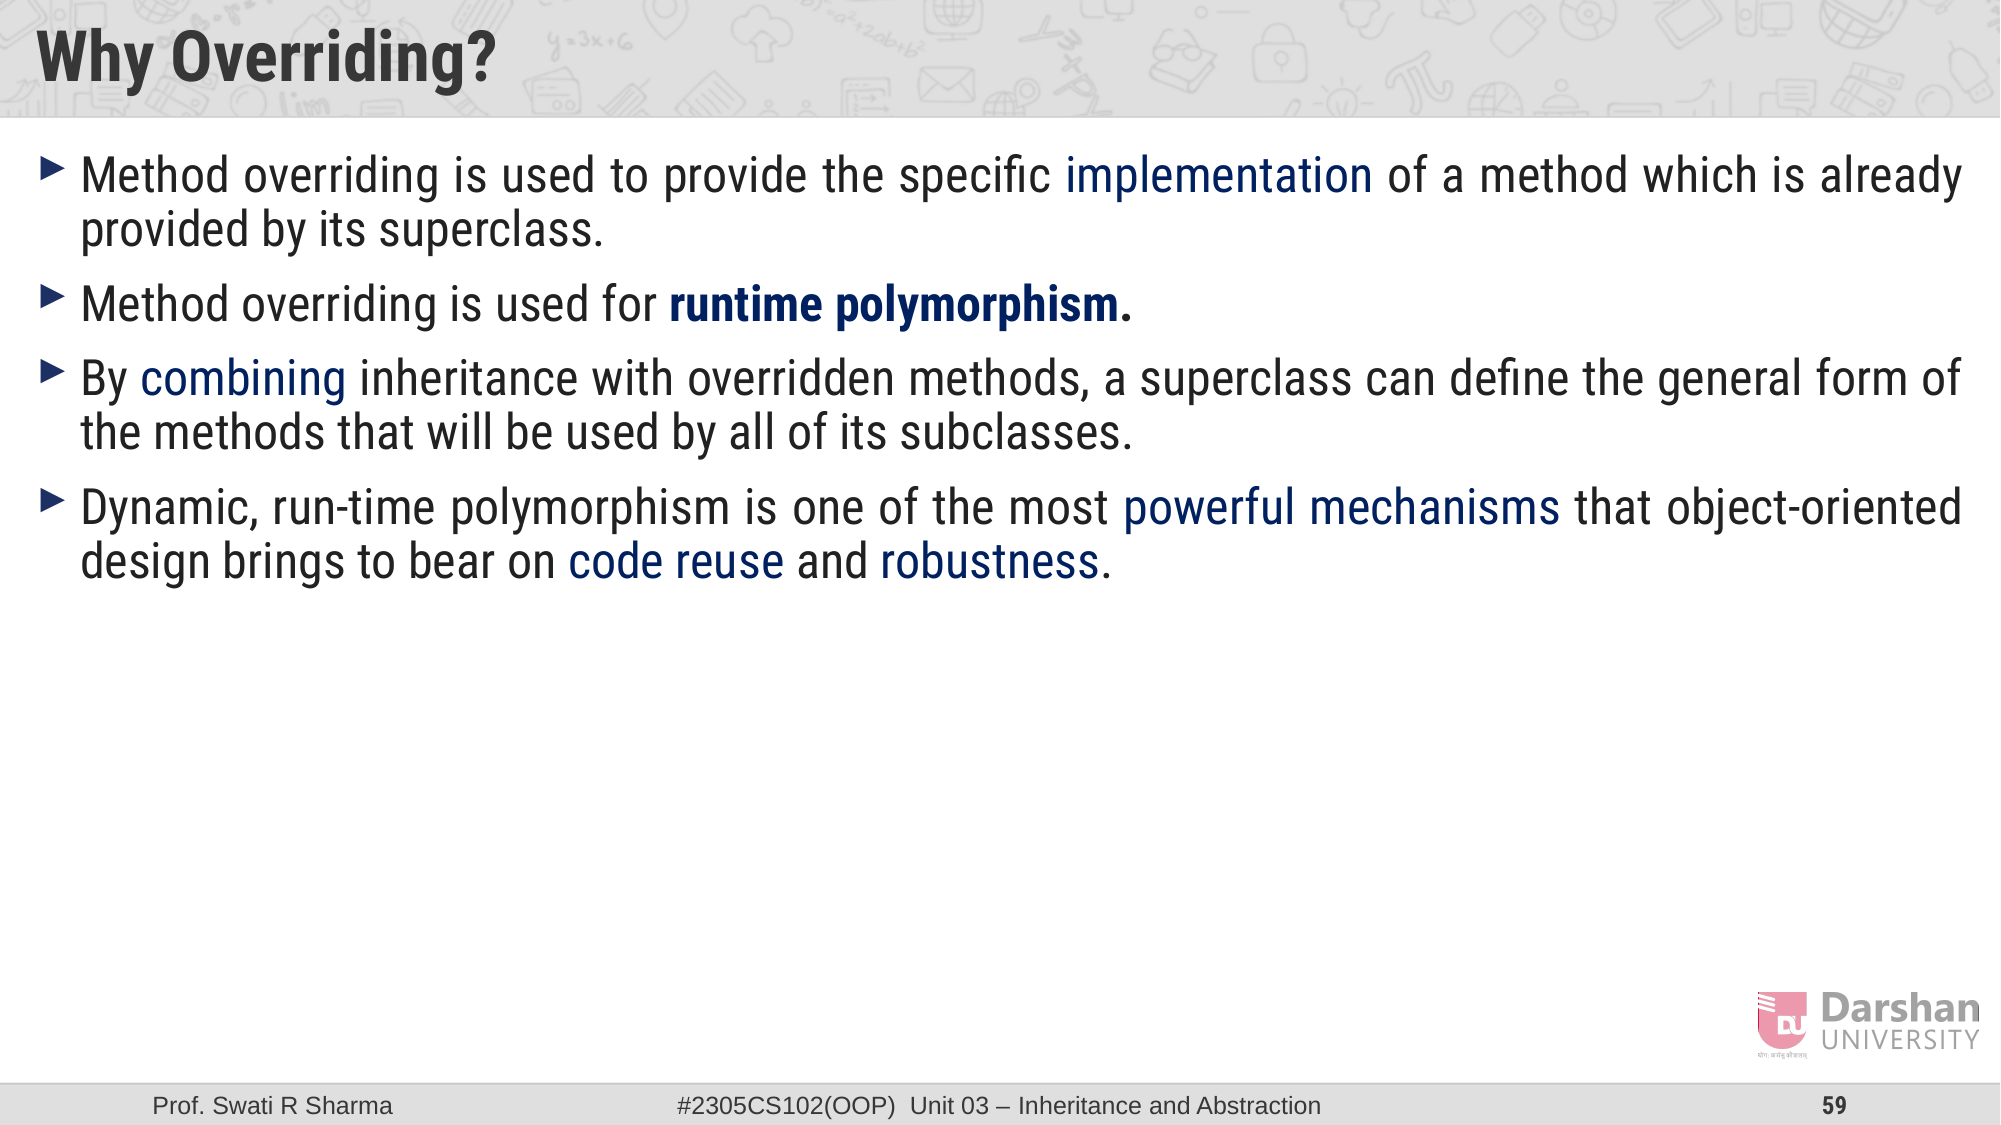

# Why Overriding?
Method overriding is used to provide the specific implementation of a method which is already provided by its superclass.
Method overriding is used for runtime polymorphism.
By combining inheritance with overridden methods, a superclass can define the general form of the methods that will be used by all of its subclasses.
Dynamic, run-time polymorphism is one of the most powerful mechanisms that object-oriented design brings to bear on code reuse and robustness.